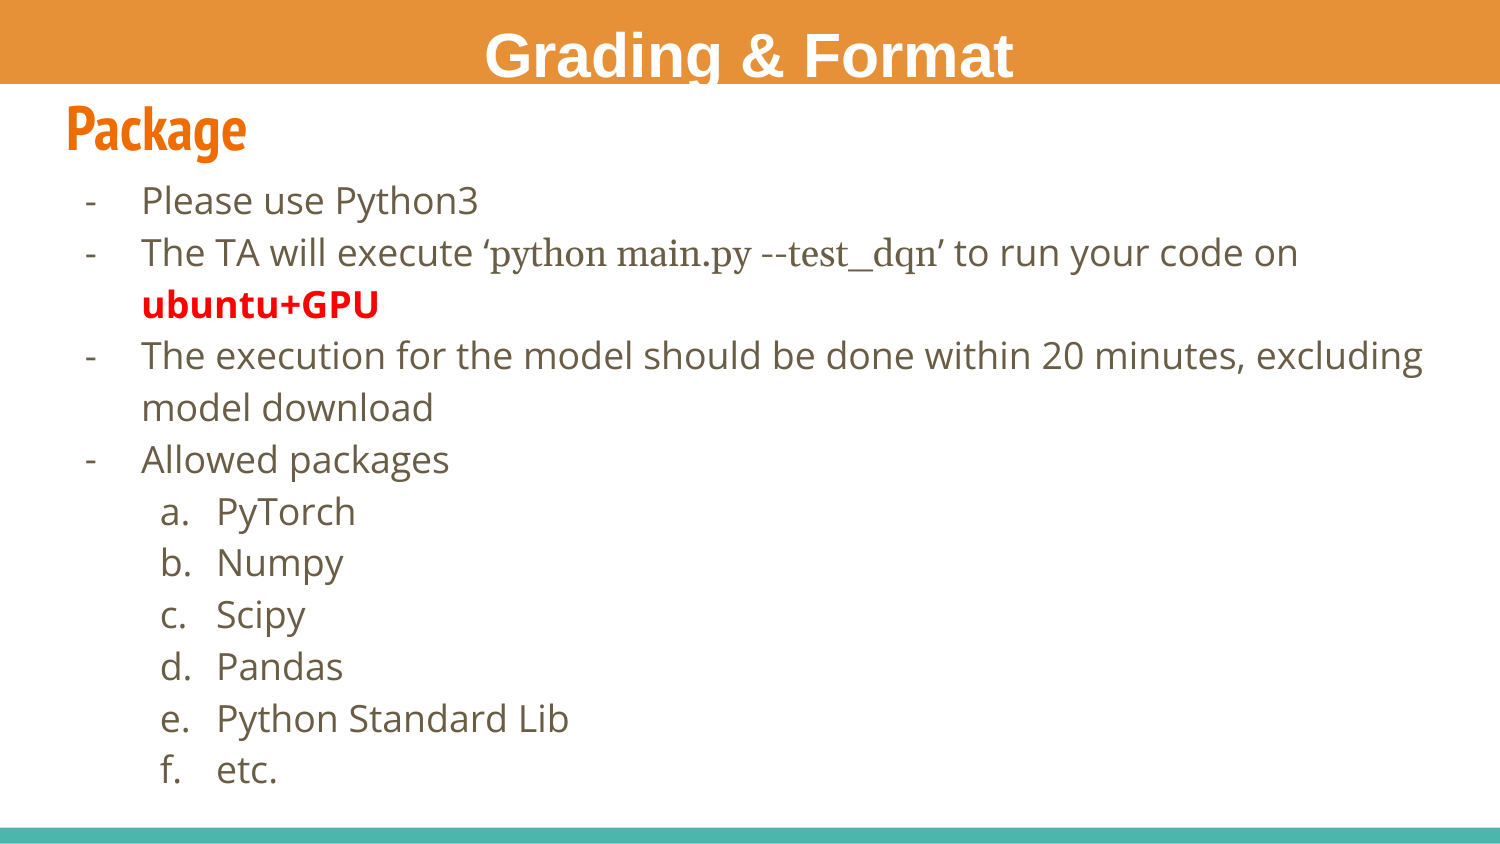

Grading & Format
# Package
Please use Python3
The TA will execute ‘python main.py --test_dqn’ to run your code on ubuntu+GPU
The execution for the model should be done within 20 minutes, excluding model download
Allowed packages
PyTorch
Numpy
Scipy
Pandas
Python Standard Lib
etc.